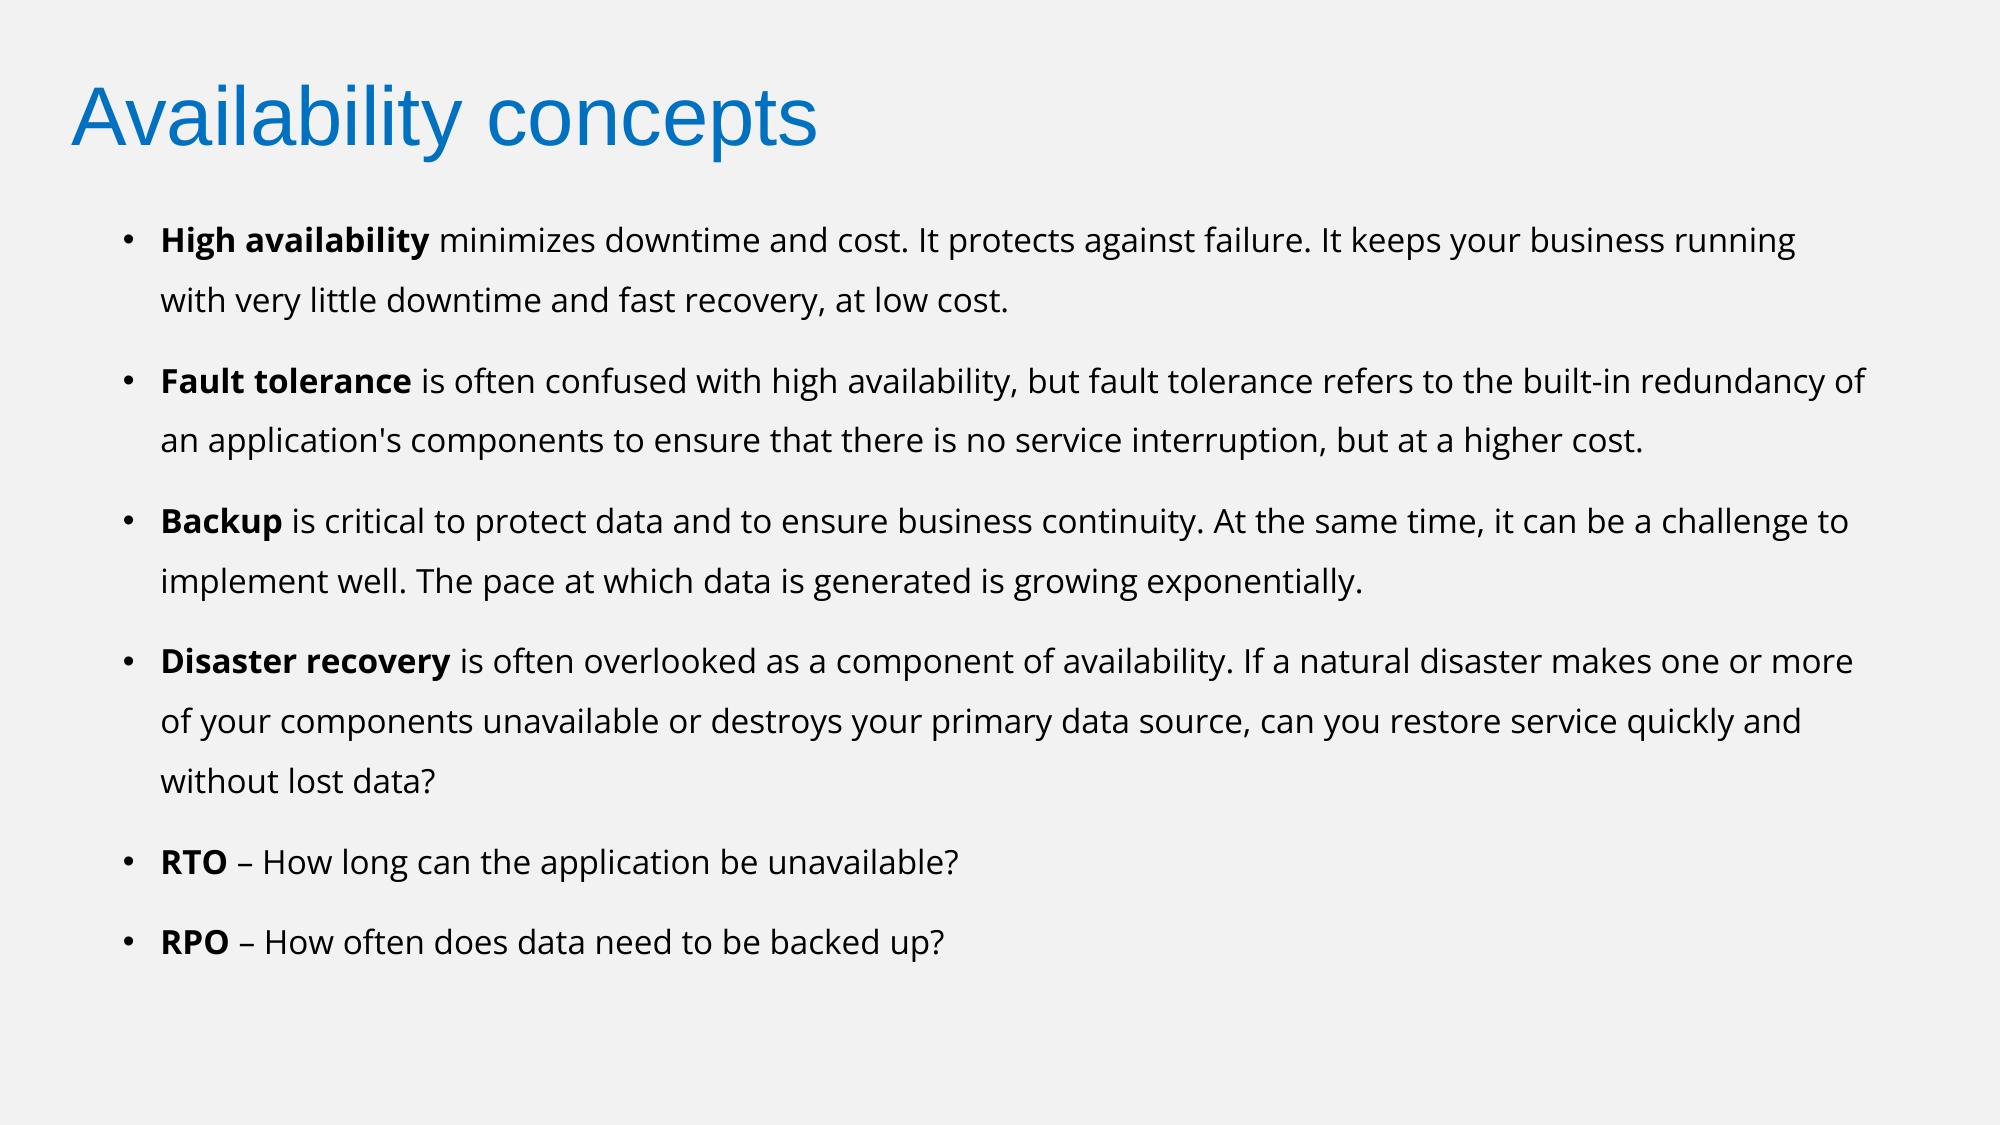

# Availability concepts
High availability minimizes downtime and cost. It protects against failure. It keeps your business running with very little downtime and fast recovery, at low cost.
Fault tolerance is often confused with high availability, but fault tolerance refers to the built-in redundancy of an application's components to ensure that there is no service interruption, but at a higher cost.
Backup is critical to protect data and to ensure business continuity. At the same time, it can be a challenge to implement well. The pace at which data is generated is growing exponentially.
Disaster recovery is often overlooked as a component of availability. If a natural disaster makes one or more of your components unavailable or destroys your primary data source, can you restore service quickly and without lost data?
RTO – How long can the application be unavailable?
RPO – How often does data need to be backed up?